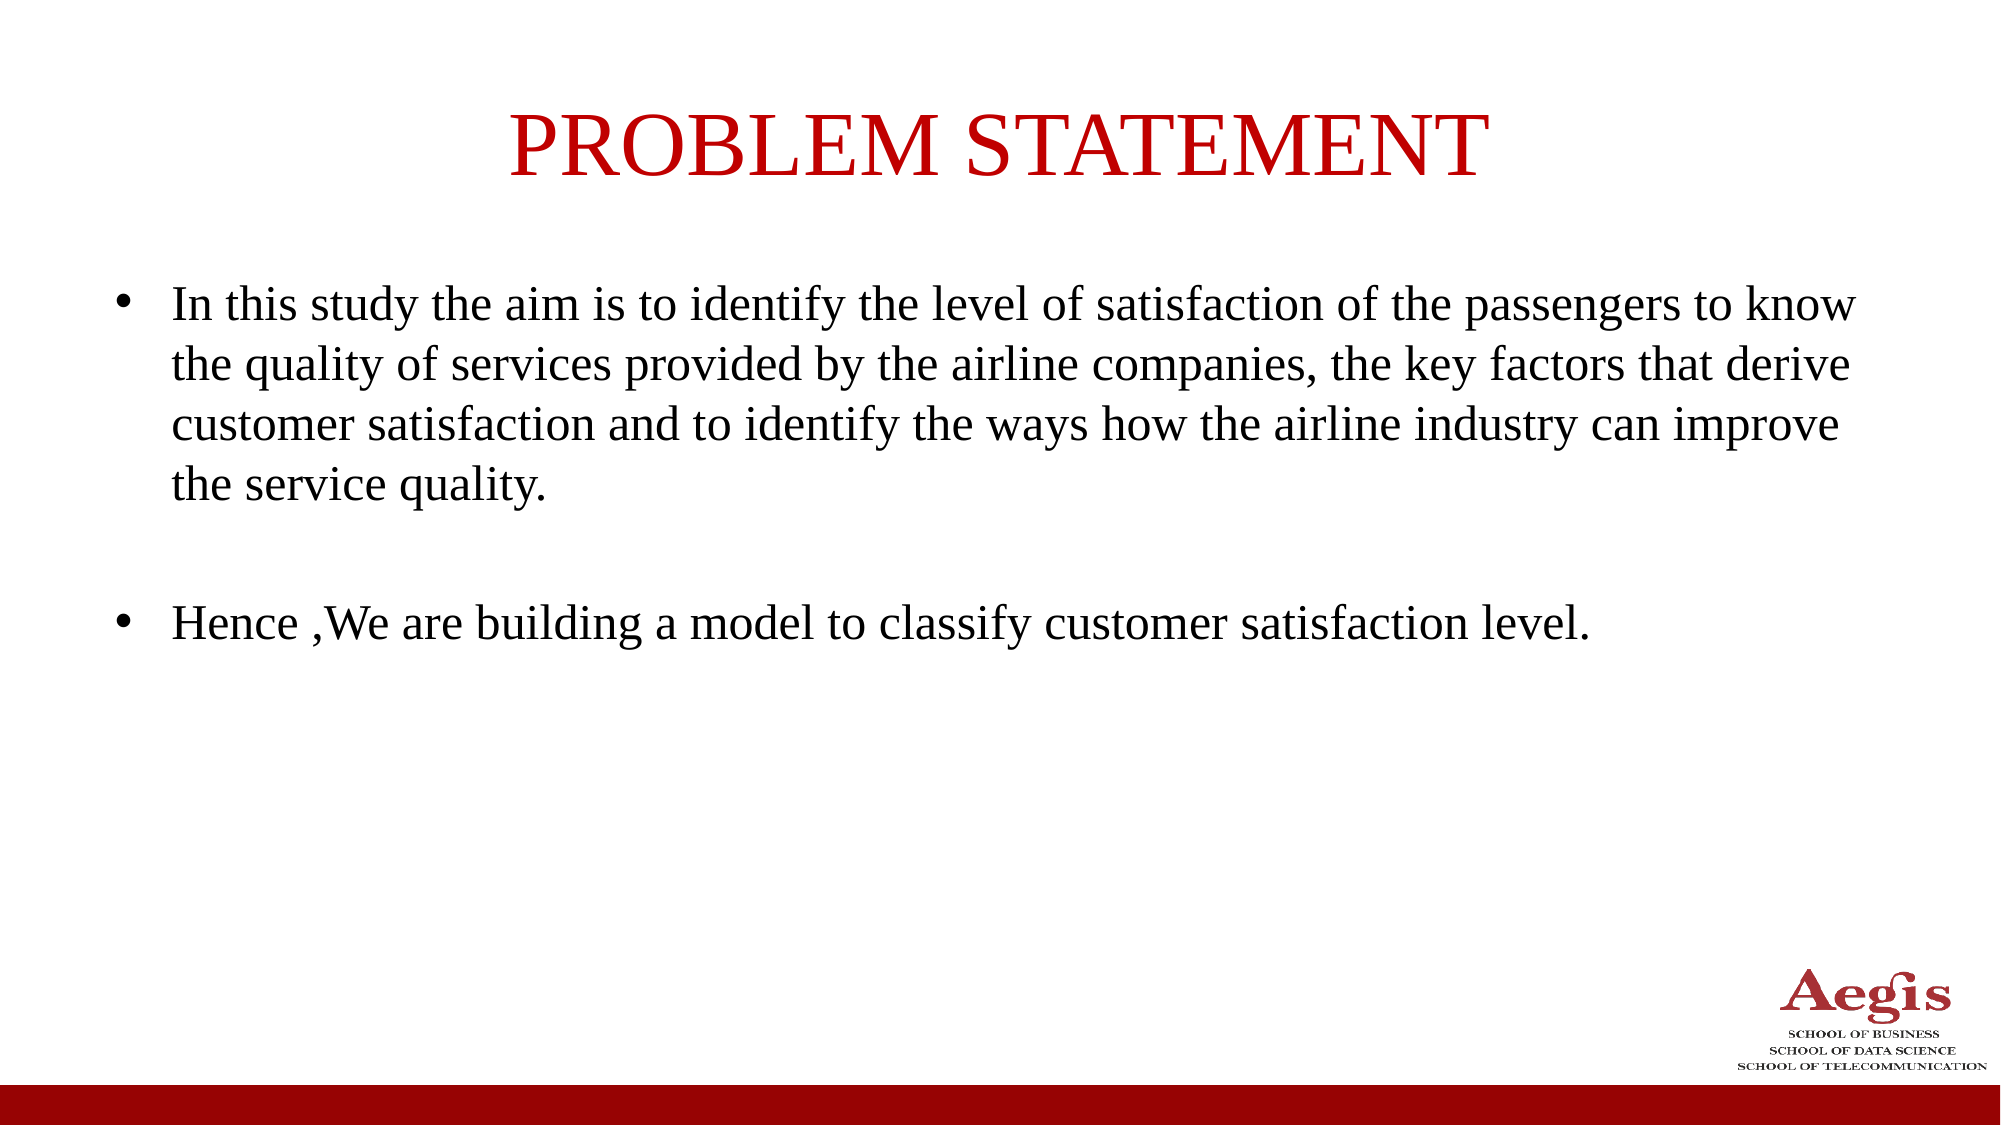

# PROBLEM STATEMENT
In this study the aim is to identify the level of satisfaction of the passengers to know the quality of services provided by the airline companies, the key factors that derive customer satisfaction and to identify the ways how the airline industry can improve the service quality.

Hence ,We are building a model to classify customer satisfaction level.